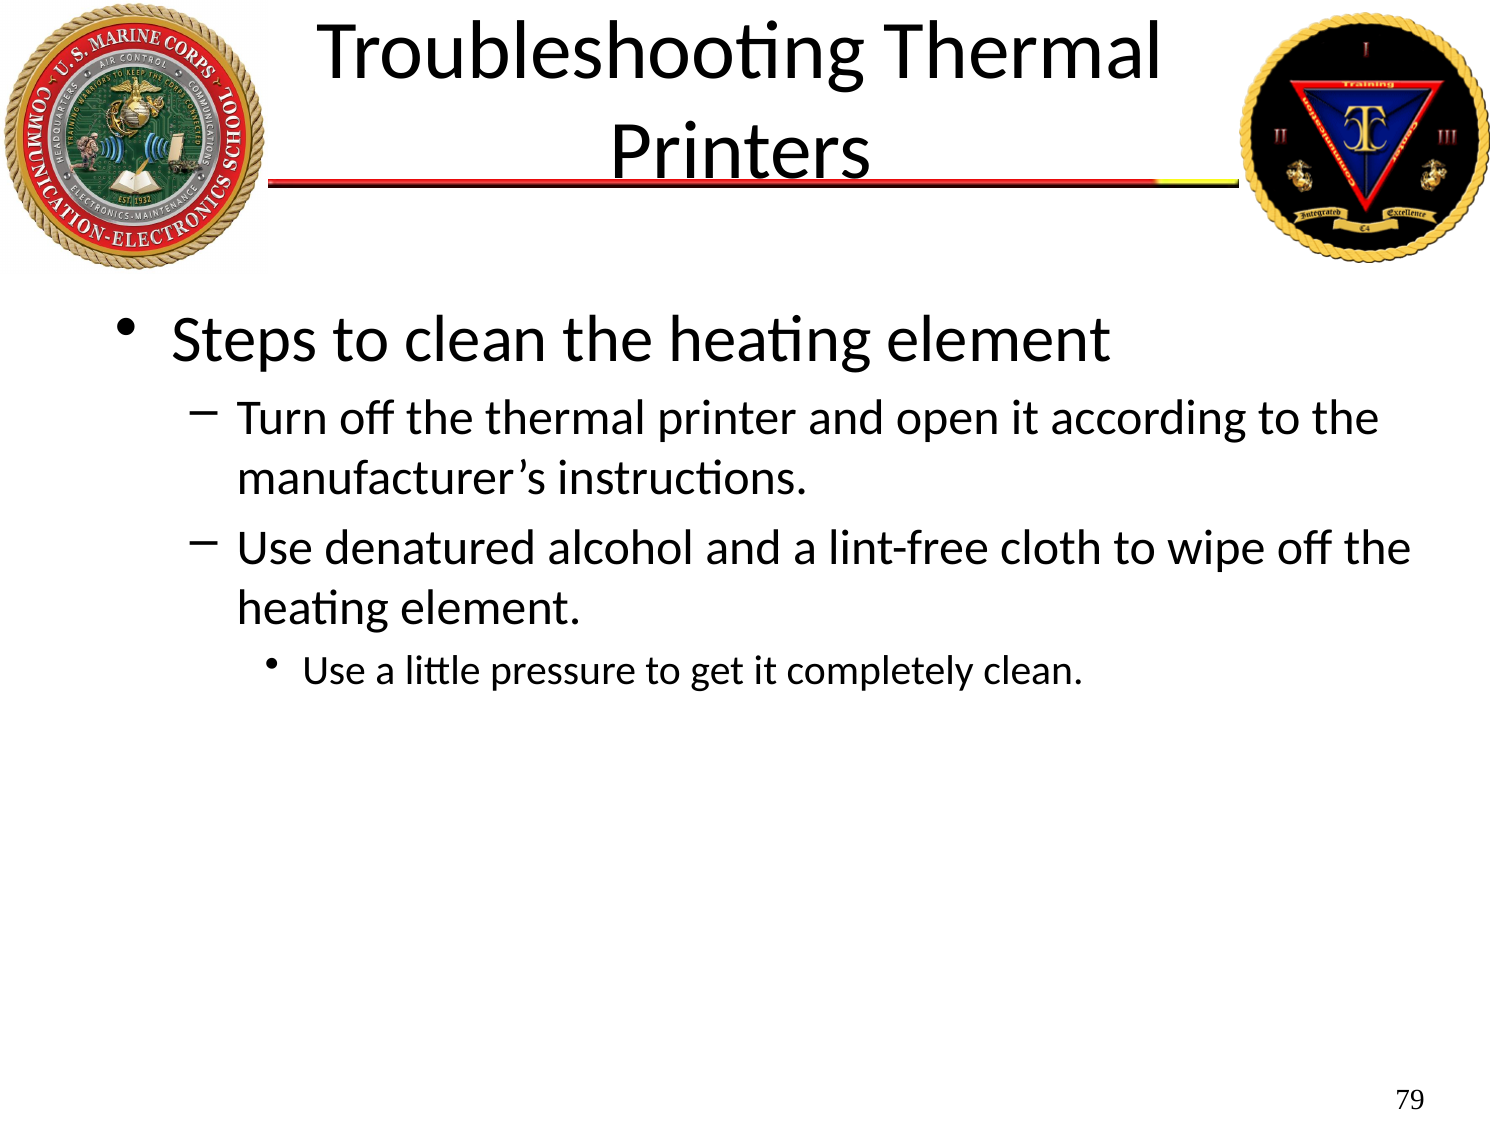

# Troubleshooting Thermal Printers
Steps to clean the heating element
Turn off the thermal printer and open it according to the manufacturer’s instructions.
Use denatured alcohol and a lint-free cloth to wipe off the heating element.
Use a little pressure to get it completely clean.